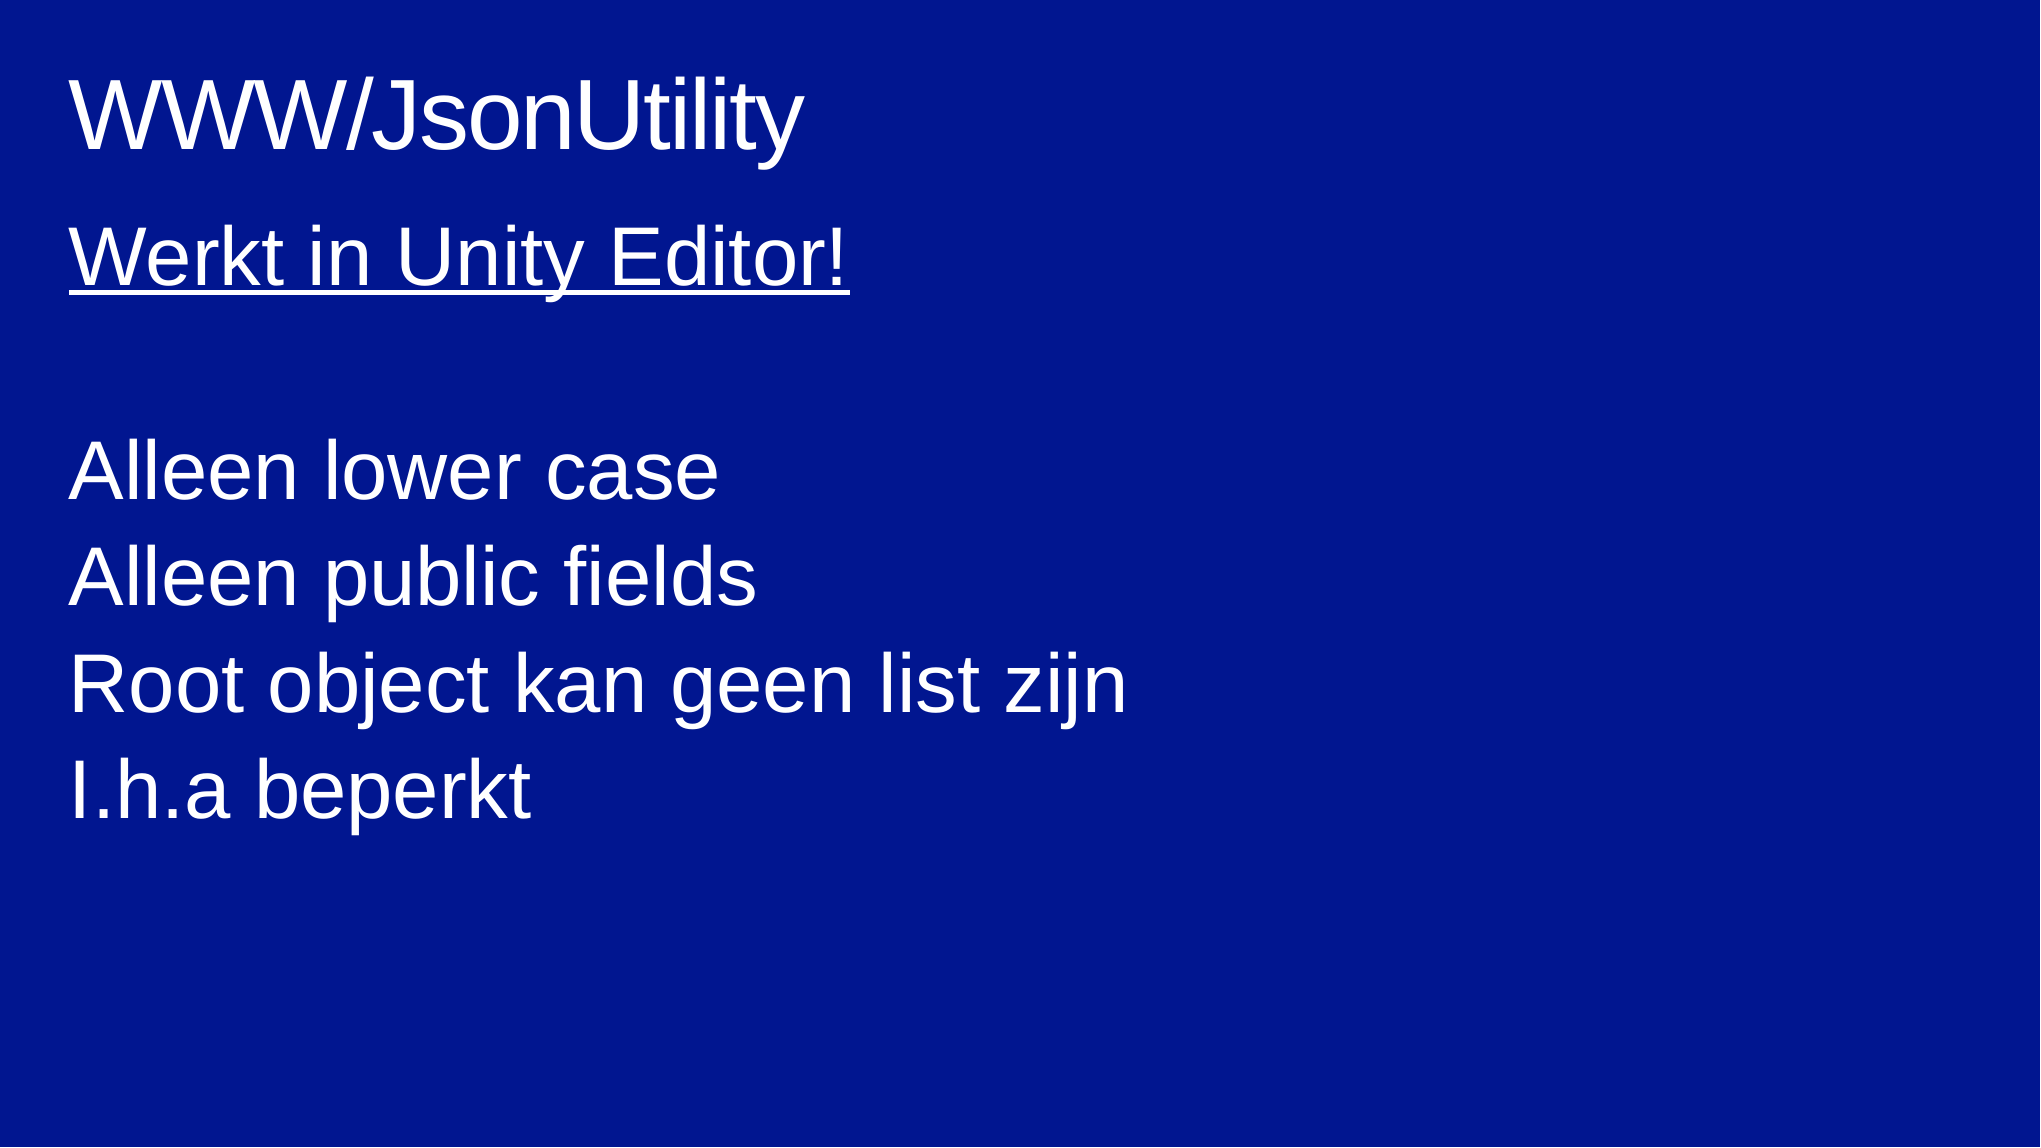

# WWW/JsonUtility
Werkt in Unity Editor!

Alleen lower case
Alleen public fields
Root object kan geen list zijn
I.h.a beperkt